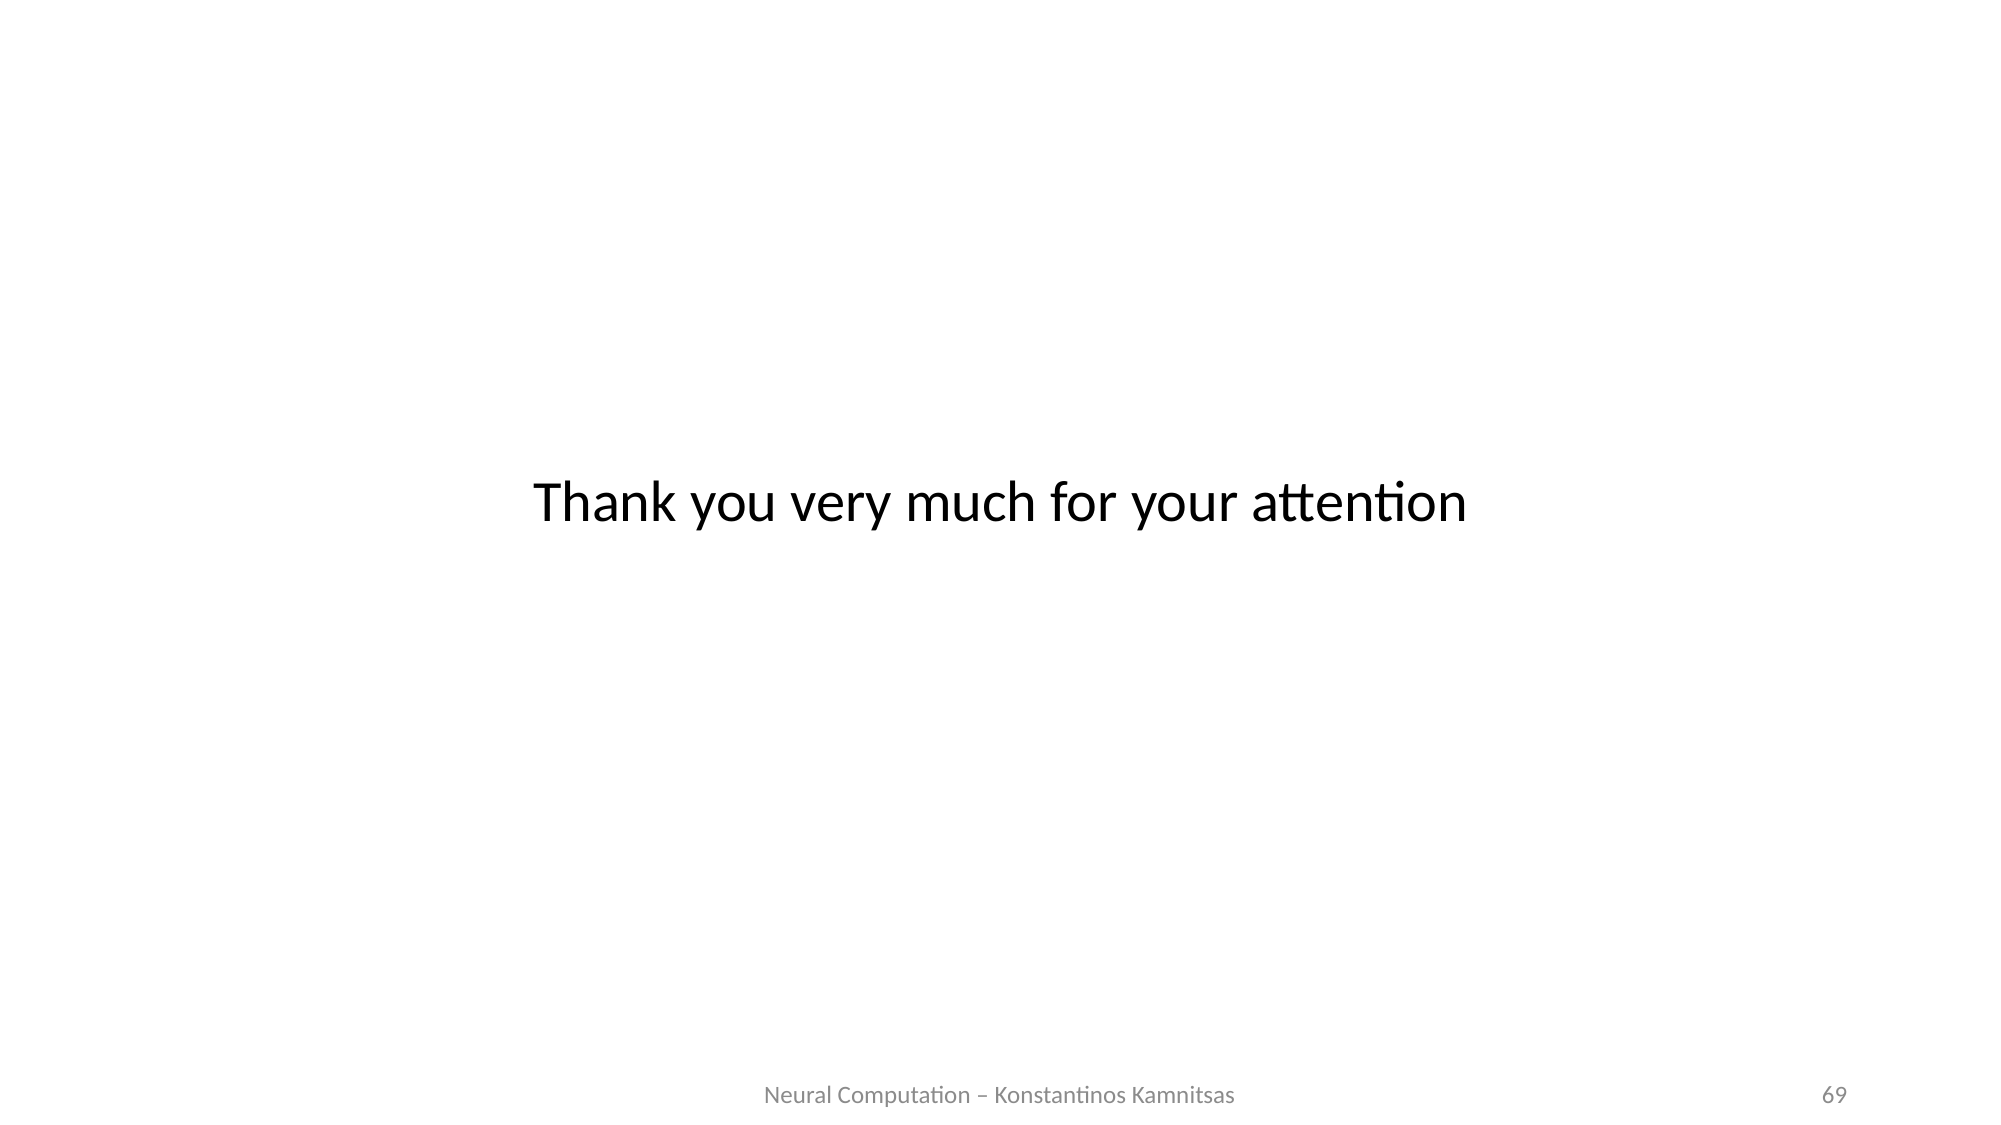

Thank you very much for your attention
Neural Computation – Konstantinos Kamnitsas
69